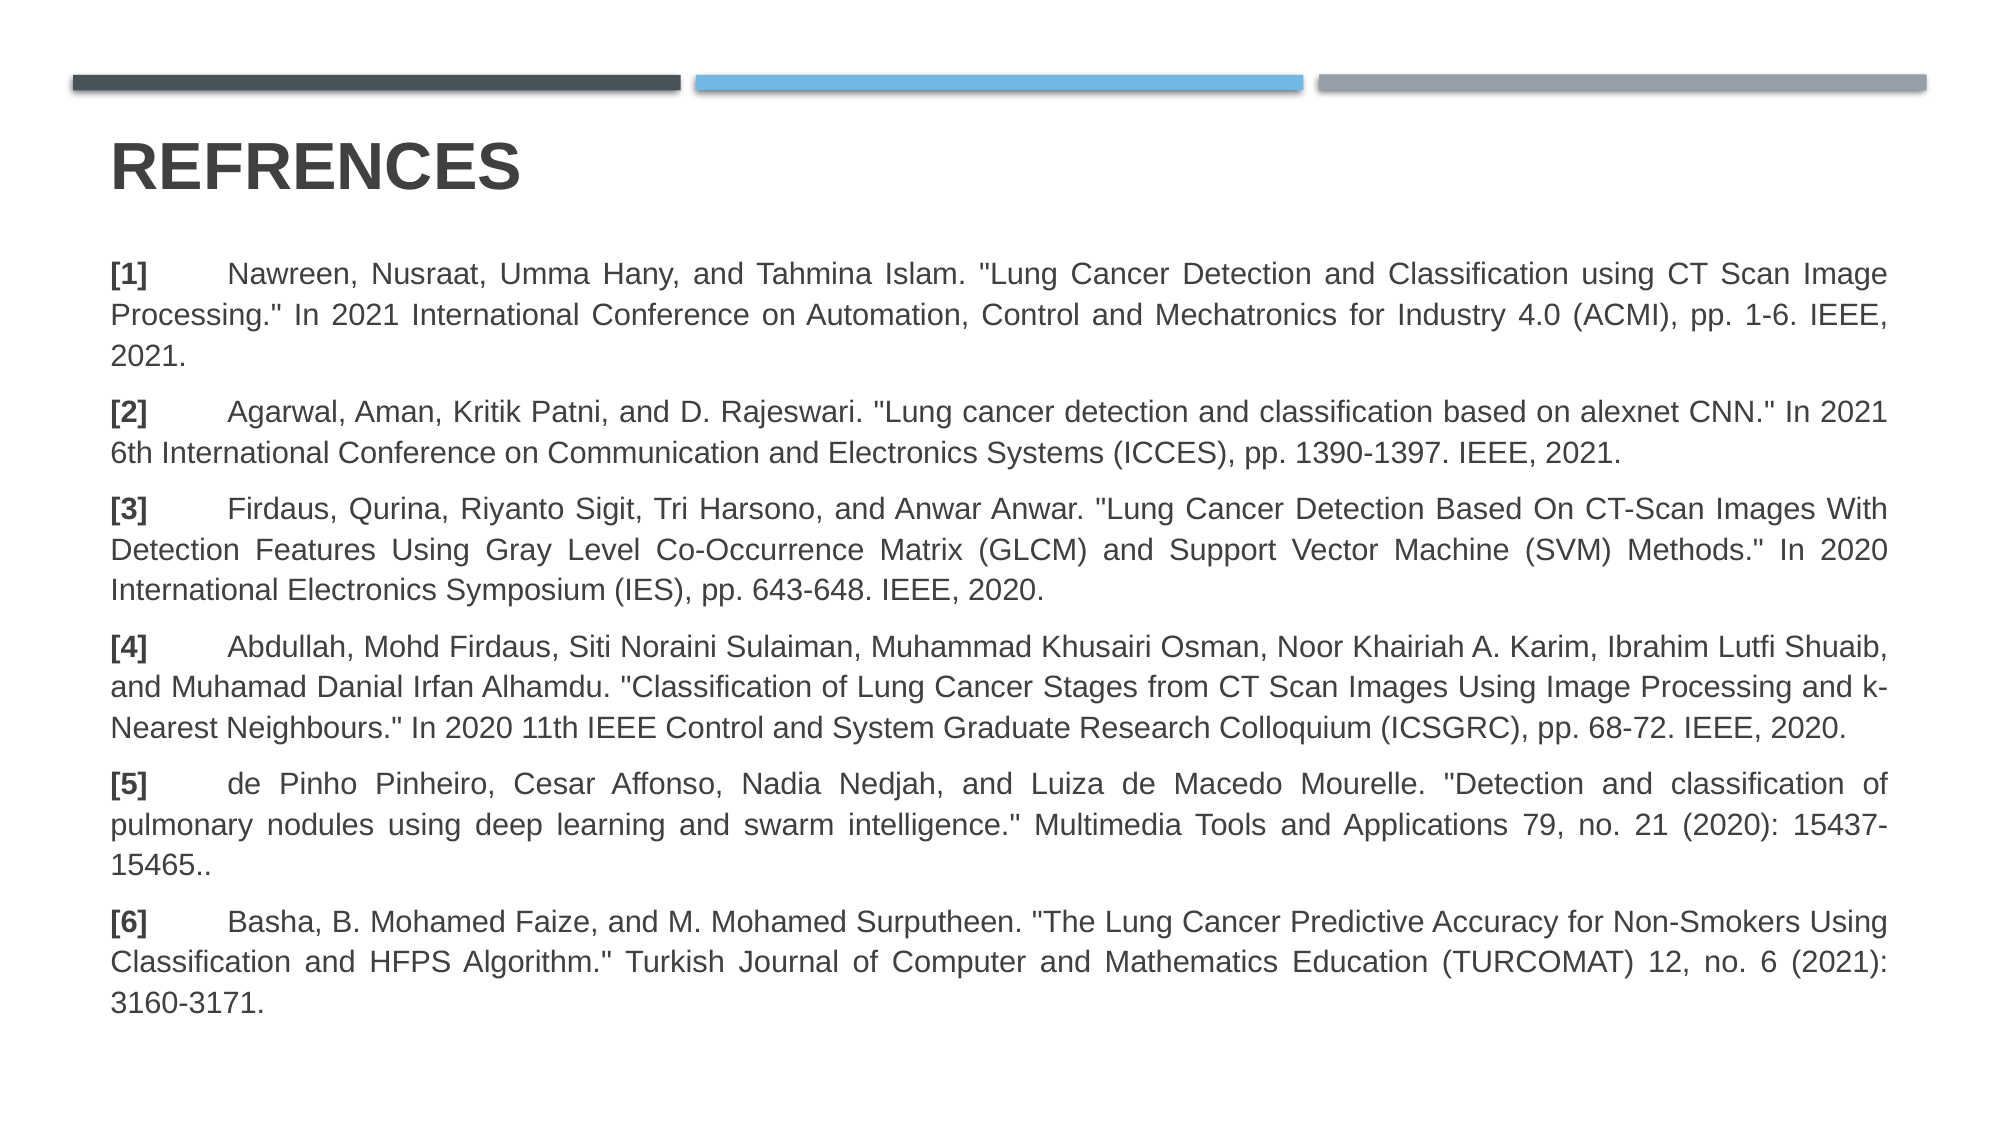

# REFRENCES
[1]	Nawreen, Nusraat, Umma Hany, and Tahmina Islam. "Lung Cancer Detection and Classification using CT Scan Image Processing." In 2021 International Conference on Automation, Control and Mechatronics for Industry 4.0 (ACMI), pp. 1-6. IEEE, 2021.
[2]	Agarwal, Aman, Kritik Patni, and D. Rajeswari. "Lung cancer detection and classification based on alexnet CNN." In 2021 6th International Conference on Communication and Electronics Systems (ICCES), pp. 1390-1397. IEEE, 2021.
[3]	Firdaus, Qurina, Riyanto Sigit, Tri Harsono, and Anwar Anwar. "Lung Cancer Detection Based On CT-Scan Images With Detection Features Using Gray Level Co-Occurrence Matrix (GLCM) and Support Vector Machine (SVM) Methods." In 2020 International Electronics Symposium (IES), pp. 643-648. IEEE, 2020.
[4]	Abdullah, Mohd Firdaus, Siti Noraini Sulaiman, Muhammad Khusairi Osman, Noor Khairiah A. Karim, Ibrahim Lutfi Shuaib, and Muhamad Danial Irfan Alhamdu. "Classification of Lung Cancer Stages from CT Scan Images Using Image Processing and k-Nearest Neighbours." In 2020 11th IEEE Control and System Graduate Research Colloquium (ICSGRC), pp. 68-72. IEEE, 2020.
[5]	de Pinho Pinheiro, Cesar Affonso, Nadia Nedjah, and Luiza de Macedo Mourelle. "Detection and classification of pulmonary nodules using deep learning and swarm intelligence." Multimedia Tools and Applications 79, no. 21 (2020): 15437-15465..
[6]	Basha, B. Mohamed Faize, and M. Mohamed Surputheen. "The Lung Cancer Predictive Accuracy for Non-Smokers Using Classification and HFPS Algorithm." Turkish Journal of Computer and Mathematics Education (TURCOMAT) 12, no. 6 (2021): 3160-3171.